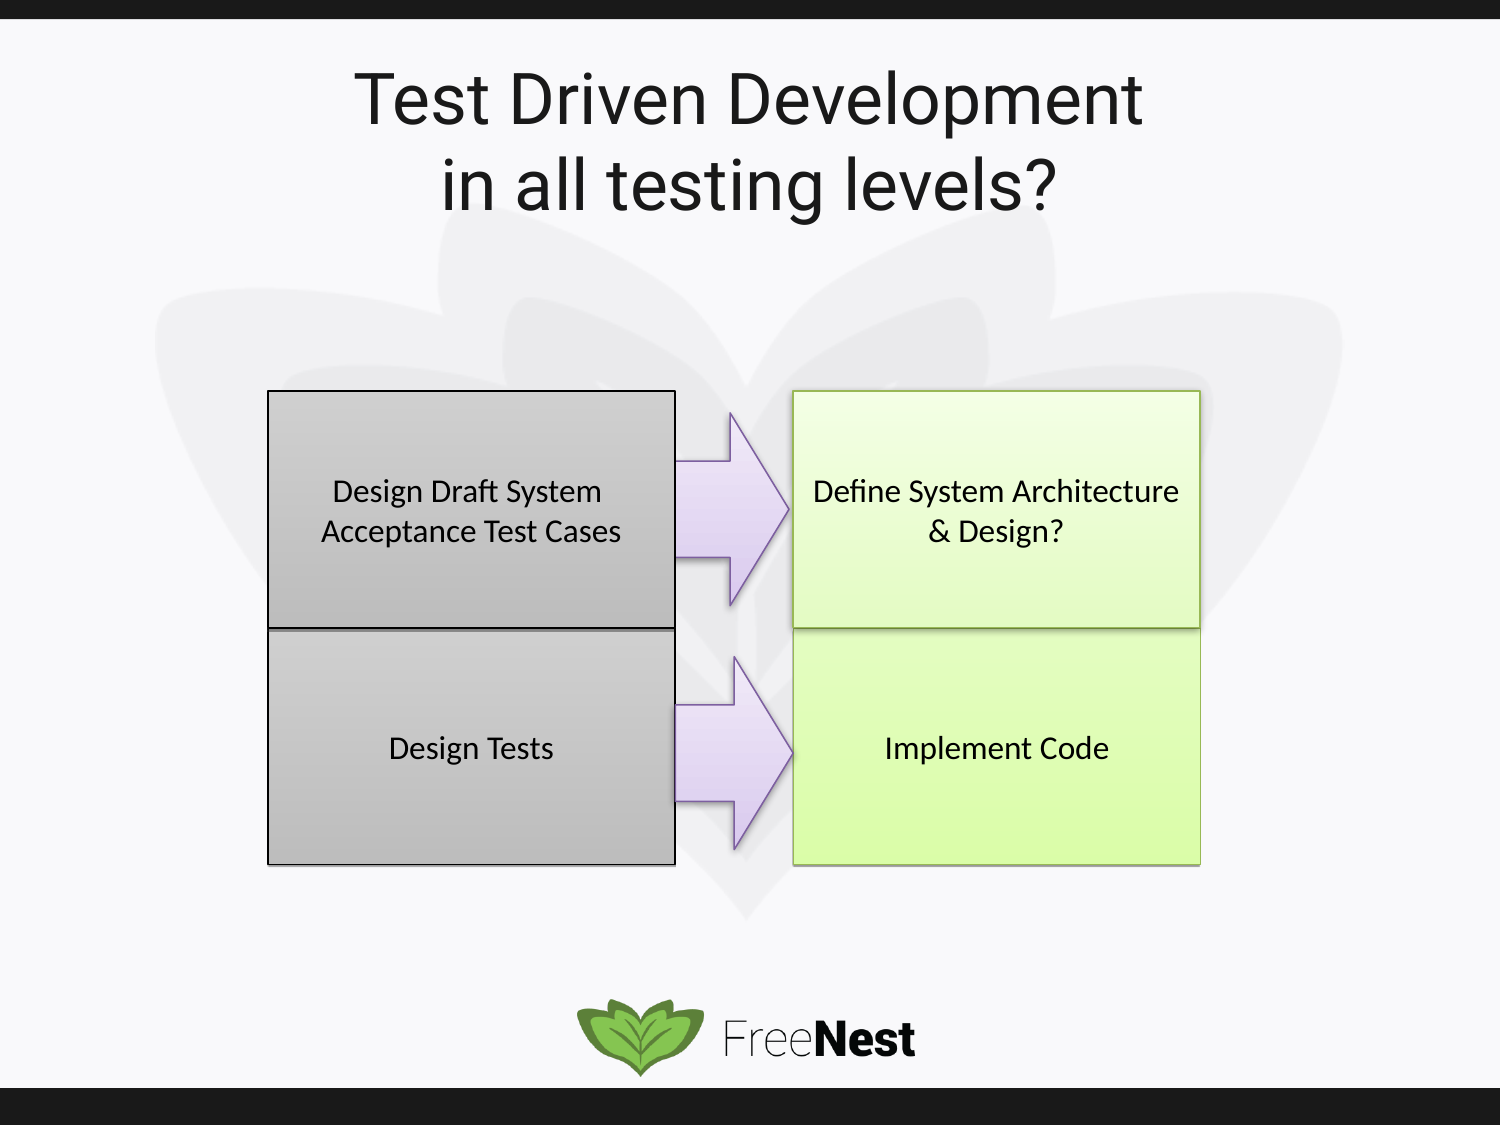

# Test Driven Development in all testing levels?
Design Draft System
Acceptance Test Cases
Define System Architecture & Design?

Design Tests
Implement Code